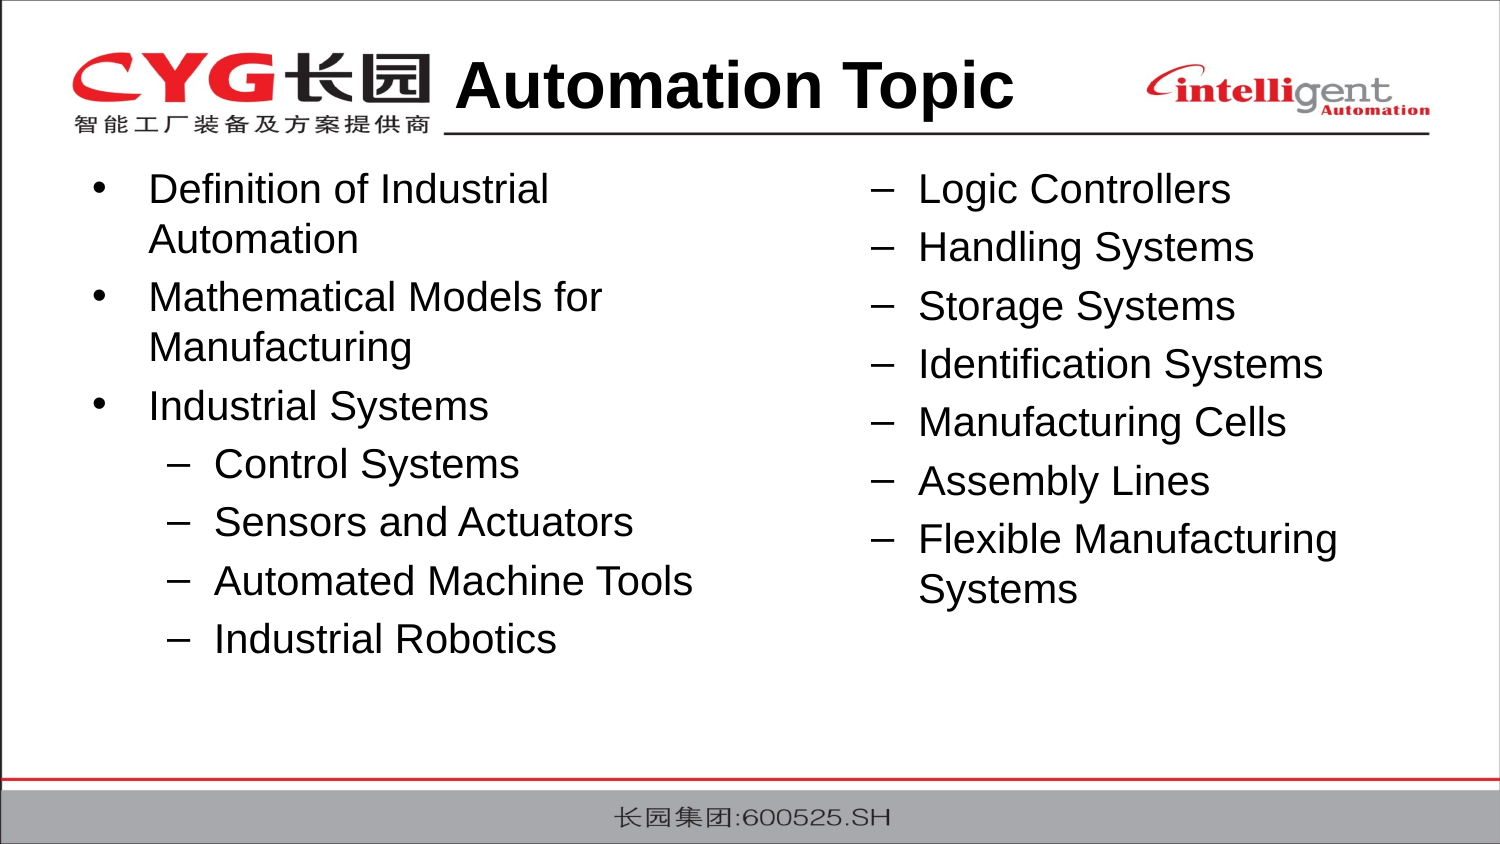

Automation Topic
Definition of Industrial Automation
Mathematical Models for Manufacturing
Industrial Systems
Control Systems
Sensors and Actuators
Automated Machine Tools
Industrial Robotics
Logic Controllers
Handling Systems
Storage Systems
Identification Systems
Manufacturing Cells
Assembly Lines
Flexible Manufacturing Systems